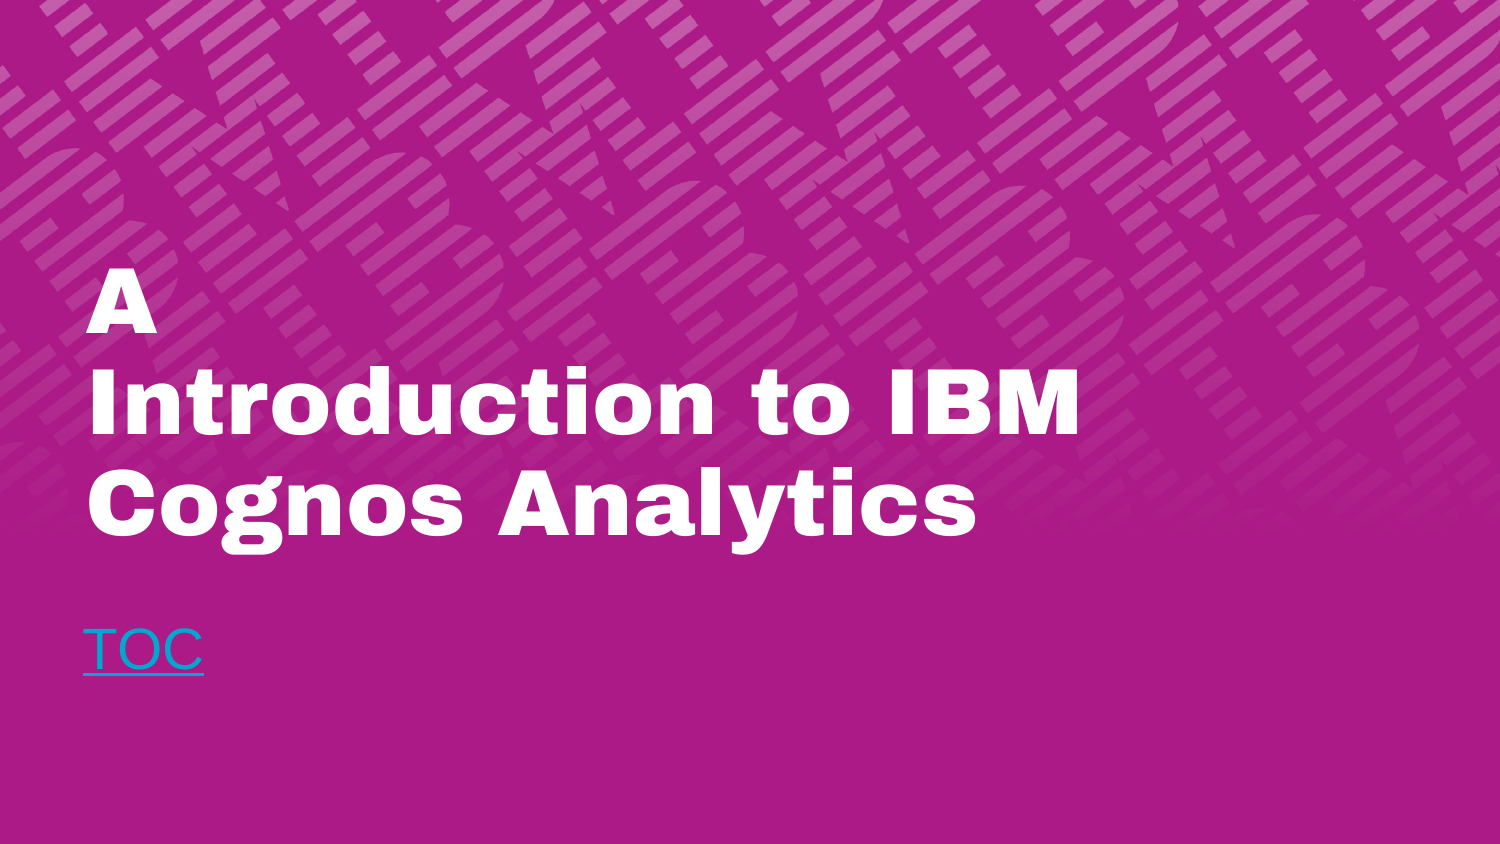

# A Introduction to IBM Cognos Analytics
TOC